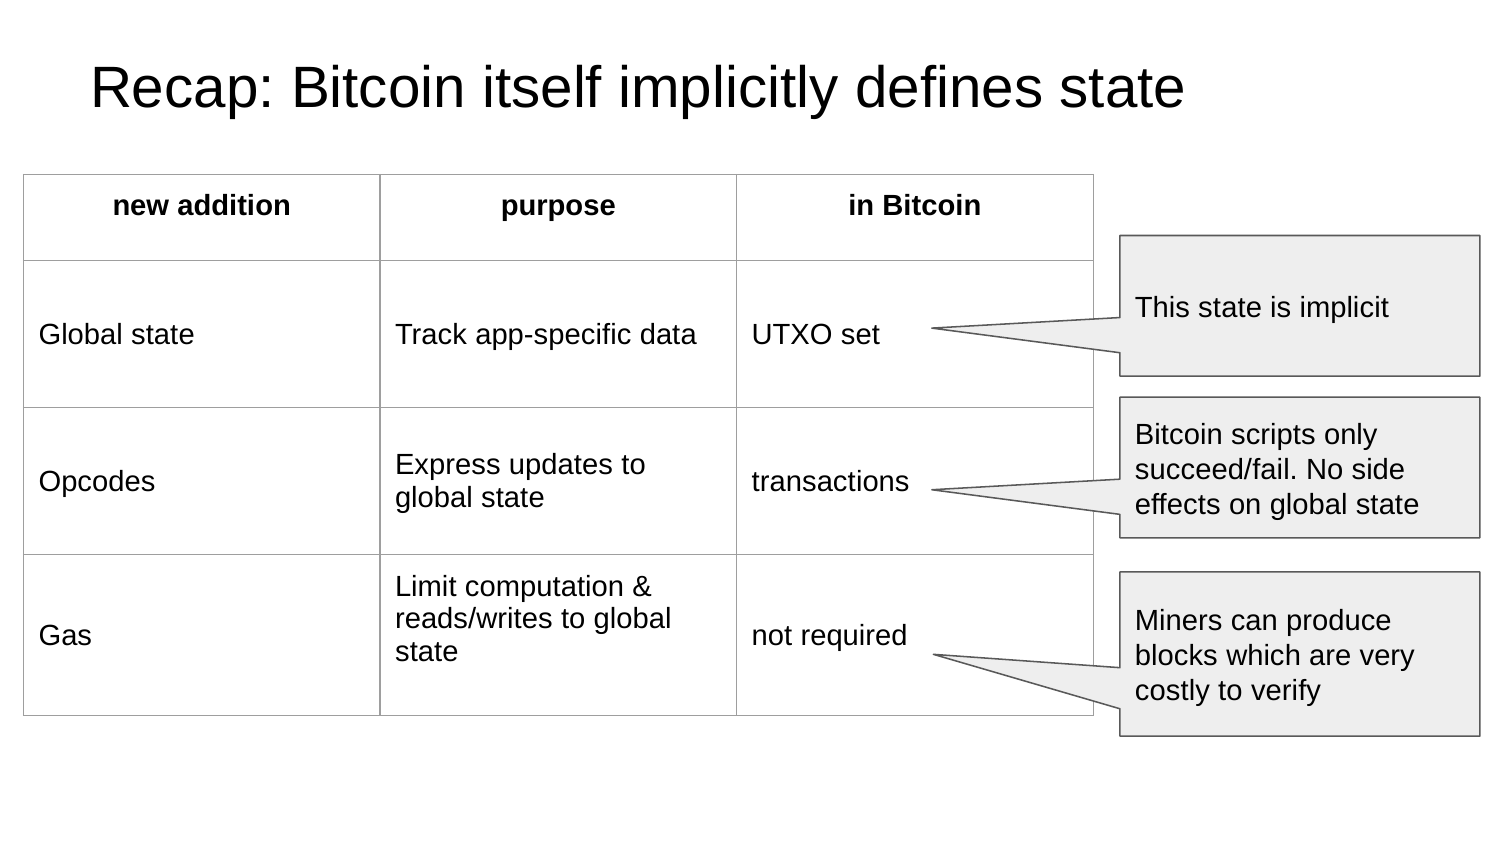

# Recap: Bitcoin itself implicitly defines state
| new addition | purpose | in Bitcoin |
| --- | --- | --- |
| Global state | Track app-specific data | UTXO set |
| Opcodes | Express updates to global state | transactions |
| Gas | Limit computation & reads/writes to global state | not required |
This state is implicit
Bitcoin scripts only succeed/fail. No side effects on global state
Miners can produce blocks which are very costly to verify